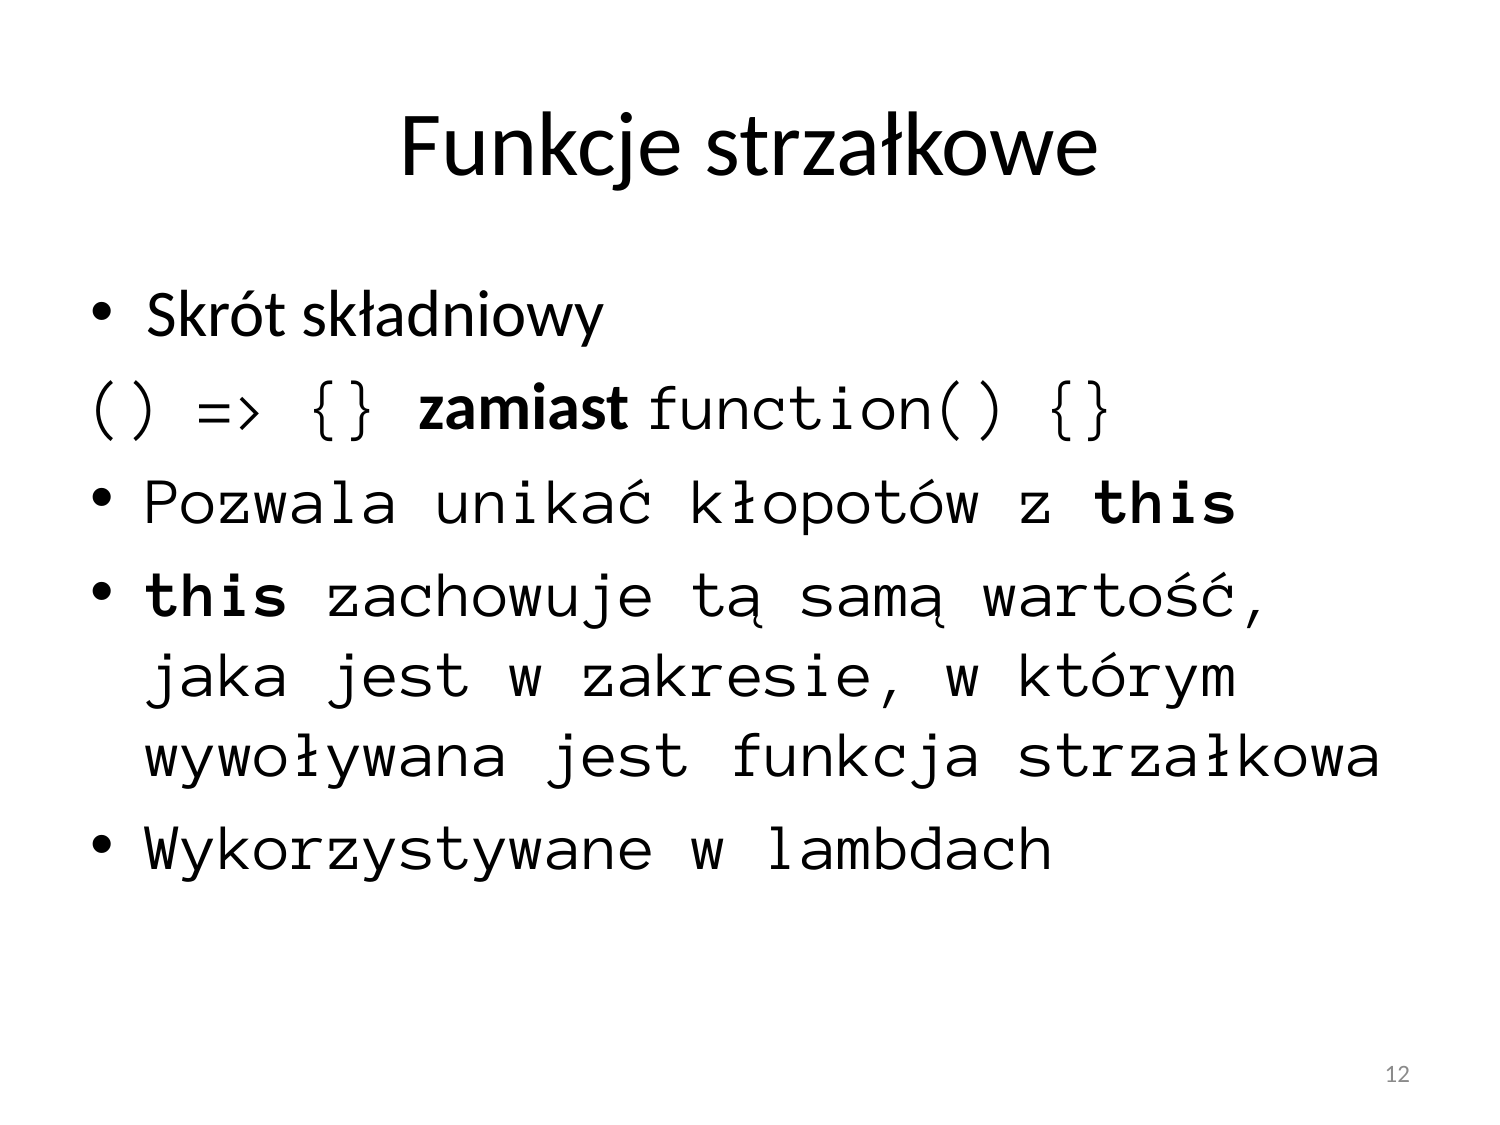

# Funkcje strzałkowe
Skrót składniowy
() => {} zamiast function() {}
Pozwala unikać kłopotów z this
this zachowuje tą samą wartość, jaka jest w zakresie, w którym wywoływana jest funkcja strzałkowa
Wykorzystywane w lambdach

12